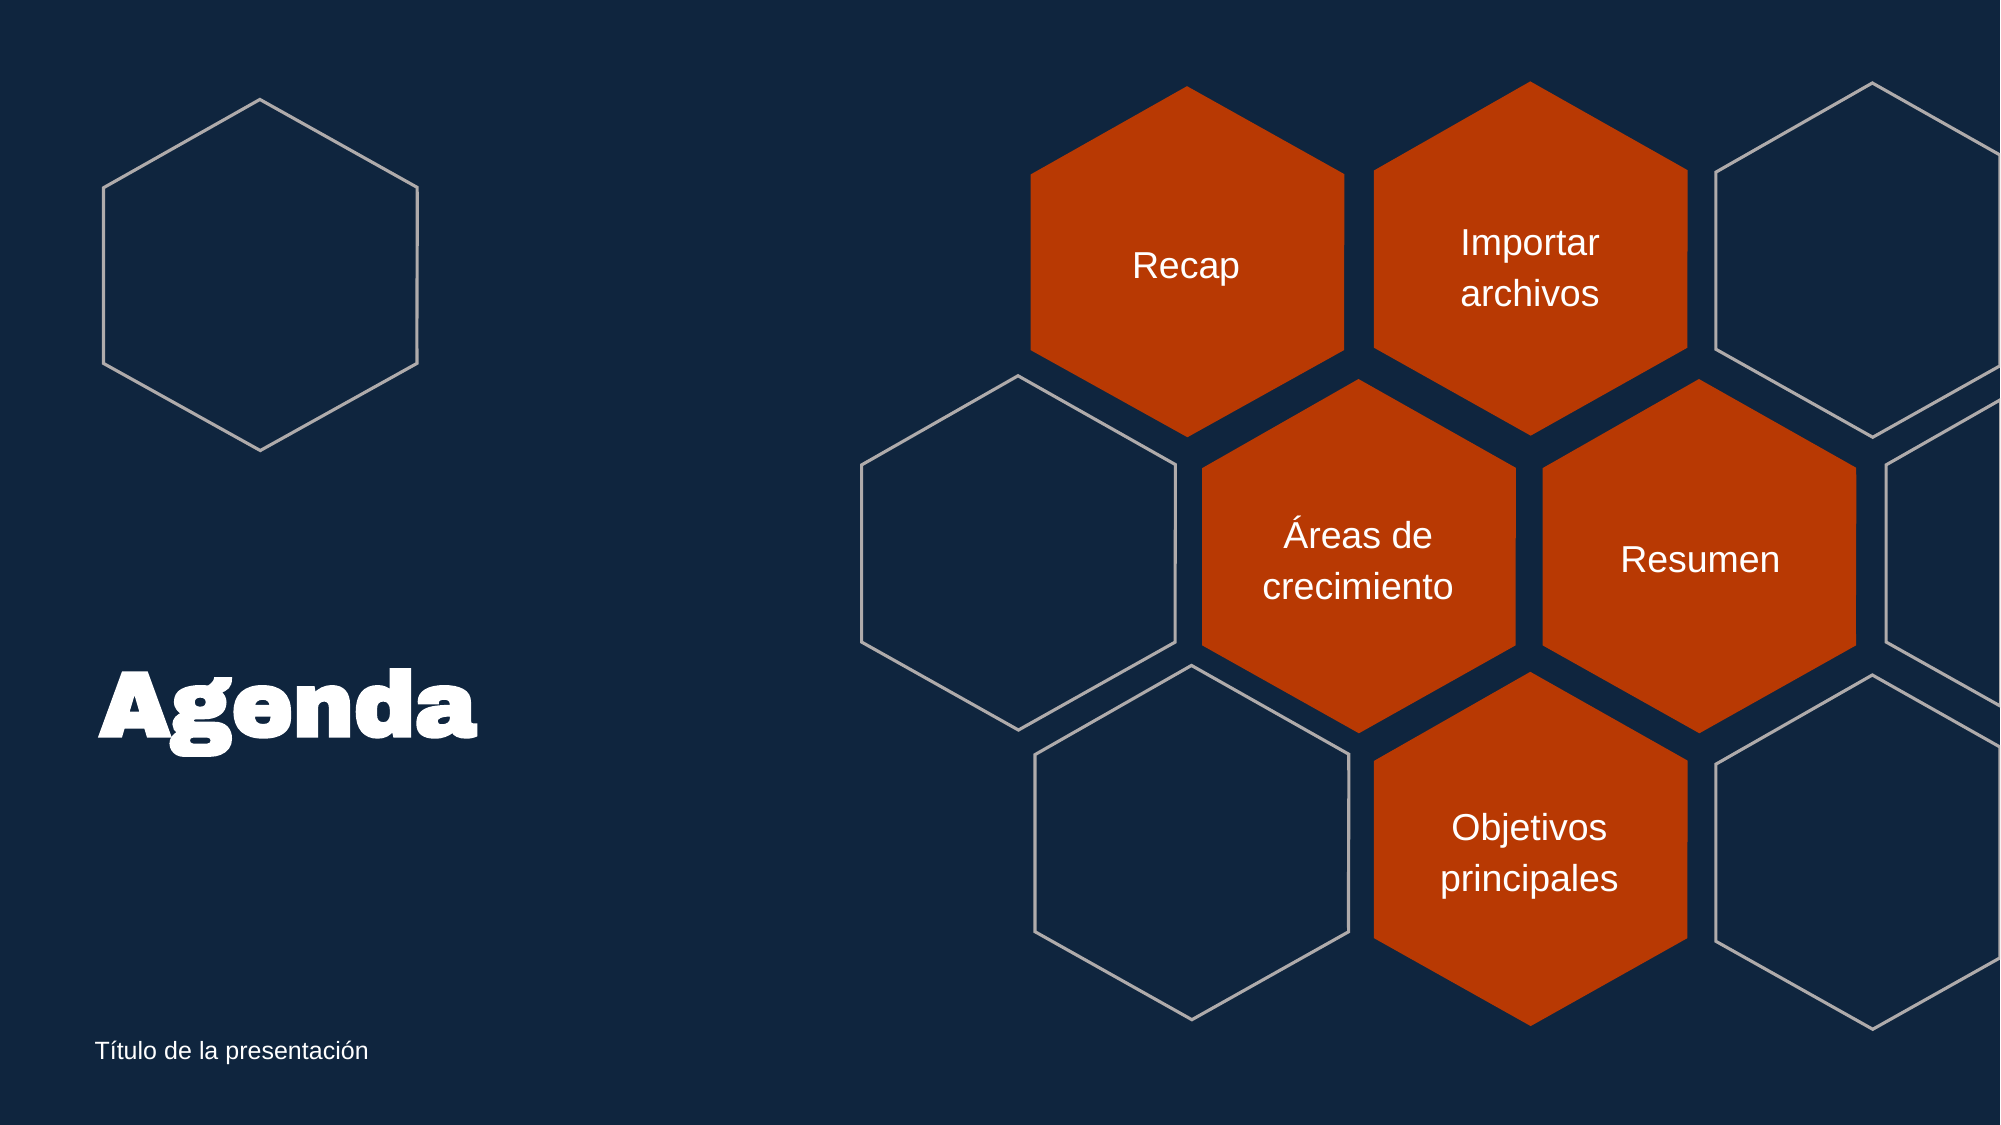

Recap
Importar archivos
Resumen
Áreas de crecimiento
# Agenda
Objetivos principales
Título de la presentación